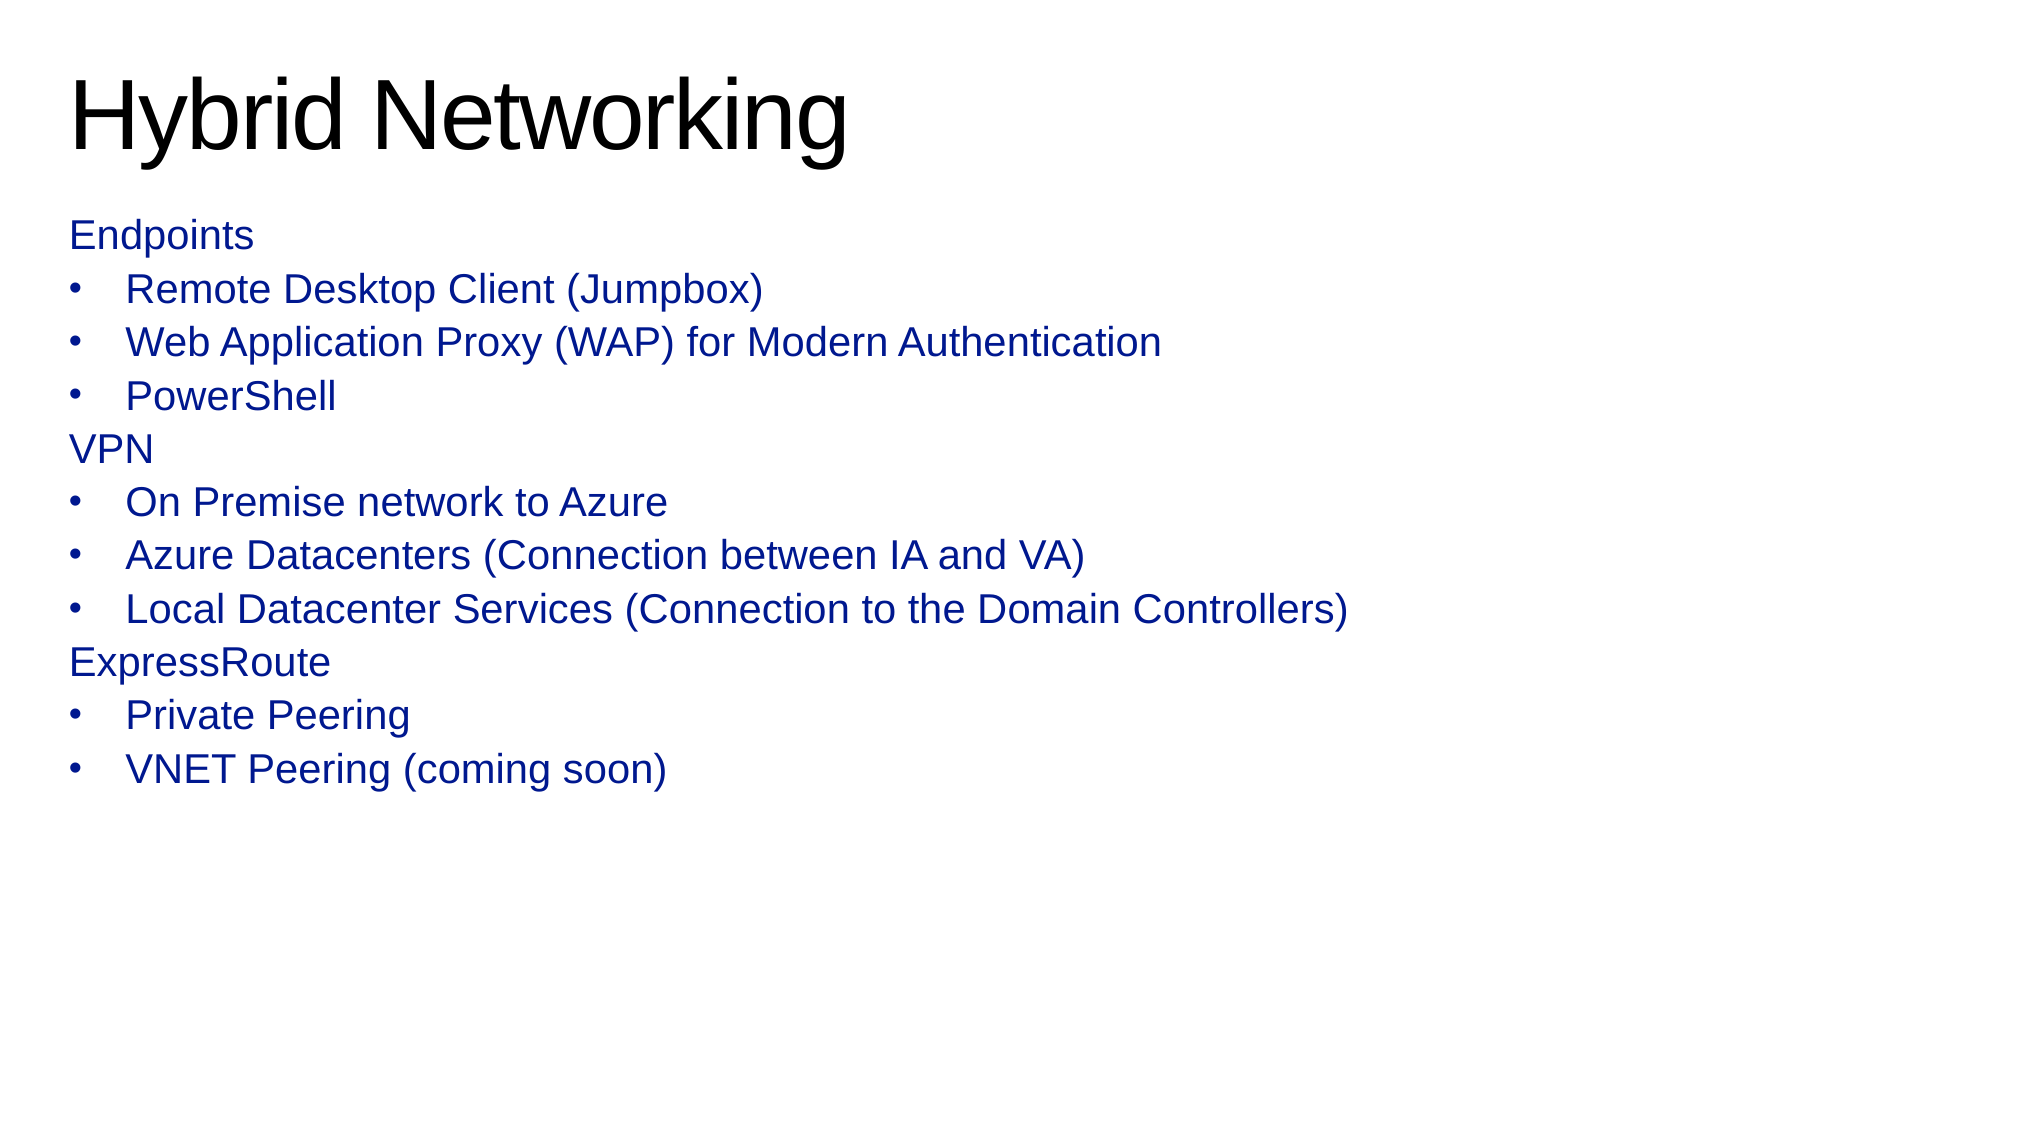

# Hybrid Networking
Endpoints
Remote Desktop Client (Jumpbox)
Web Application Proxy (WAP) for Modern Authentication
PowerShell
VPN
On Premise network to Azure
Azure Datacenters (Connection between IA and VA)
Local Datacenter Services (Connection to the Domain Controllers)
ExpressRoute
Private Peering
VNET Peering (coming soon)